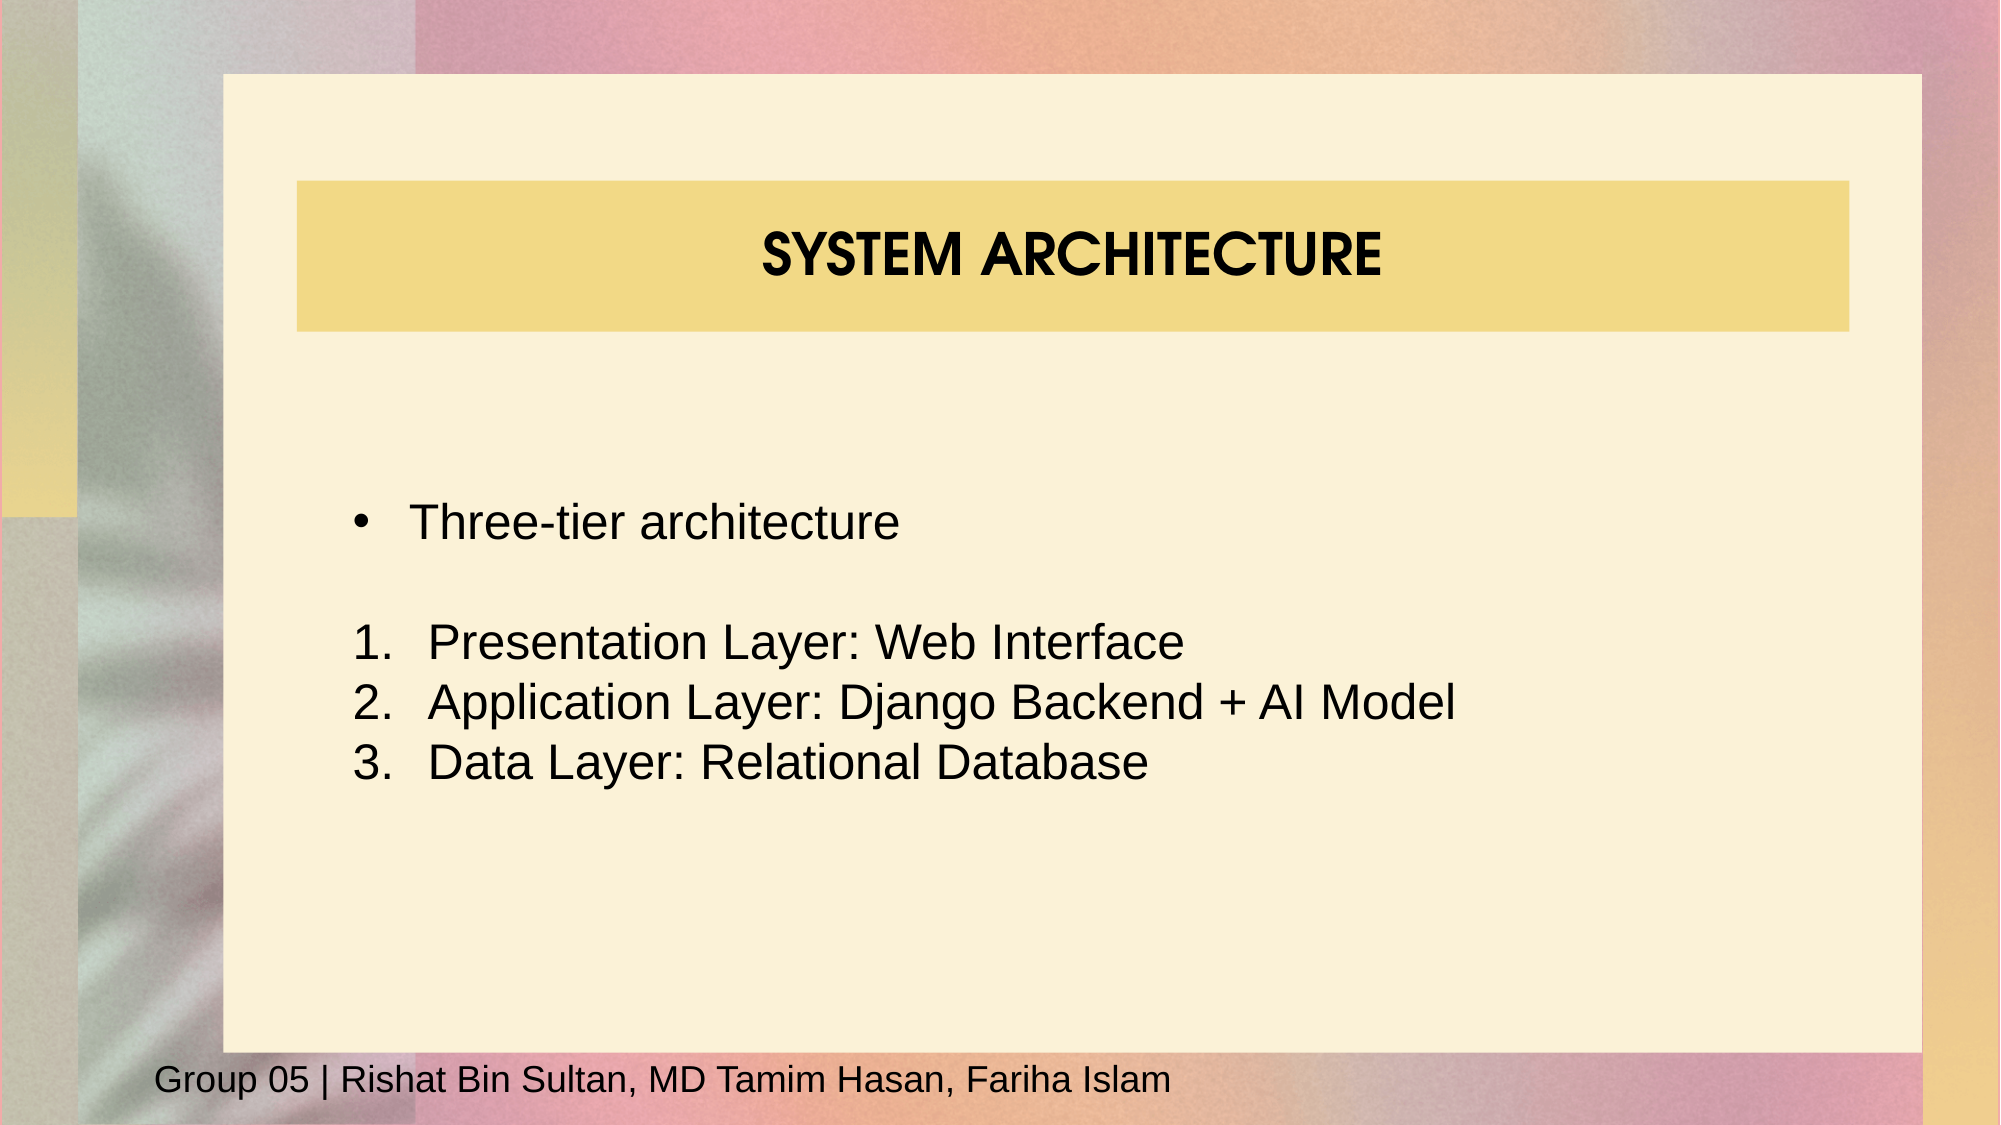

# System Architecture
Three-tier architecture

Presentation Layer: Web Interface
Application Layer: Django Backend + AI Model
Data Layer: Relational Database

Group 05 | Rishat Bin Sultan, MD Tamim Hasan, Fariha Islam